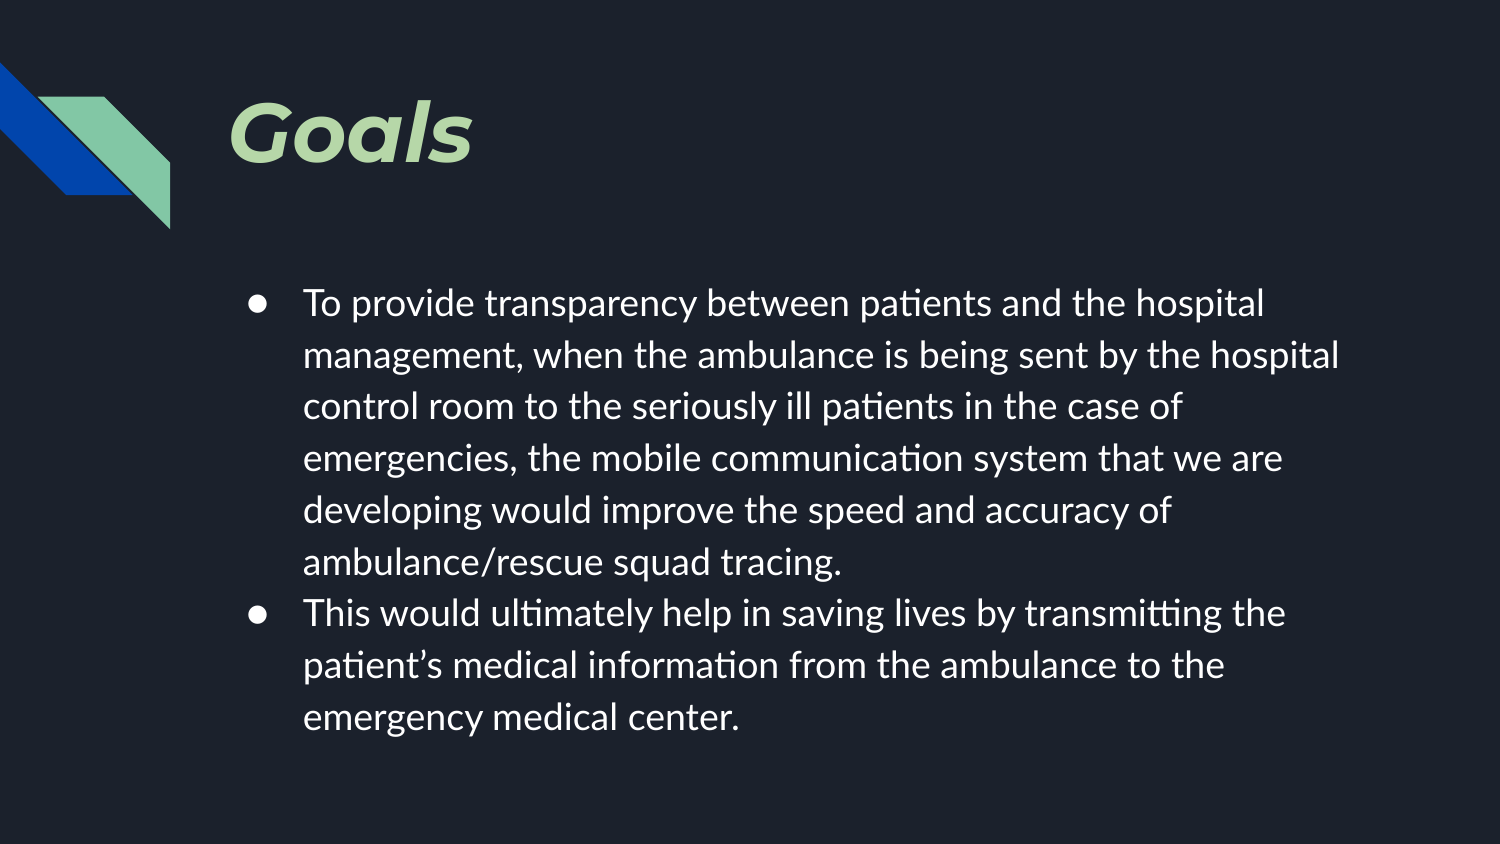

# Goals
To provide transparency between patients and the hospital management, when the ambulance is being sent by the hospital control room to the seriously ill patients in the case of emergencies, the mobile communication system that we are developing would improve the speed and accuracy of ambulance/rescue squad tracing.
This would ultimately help in saving lives by transmitting the patient’s medical information from the ambulance to the emergency medical center.